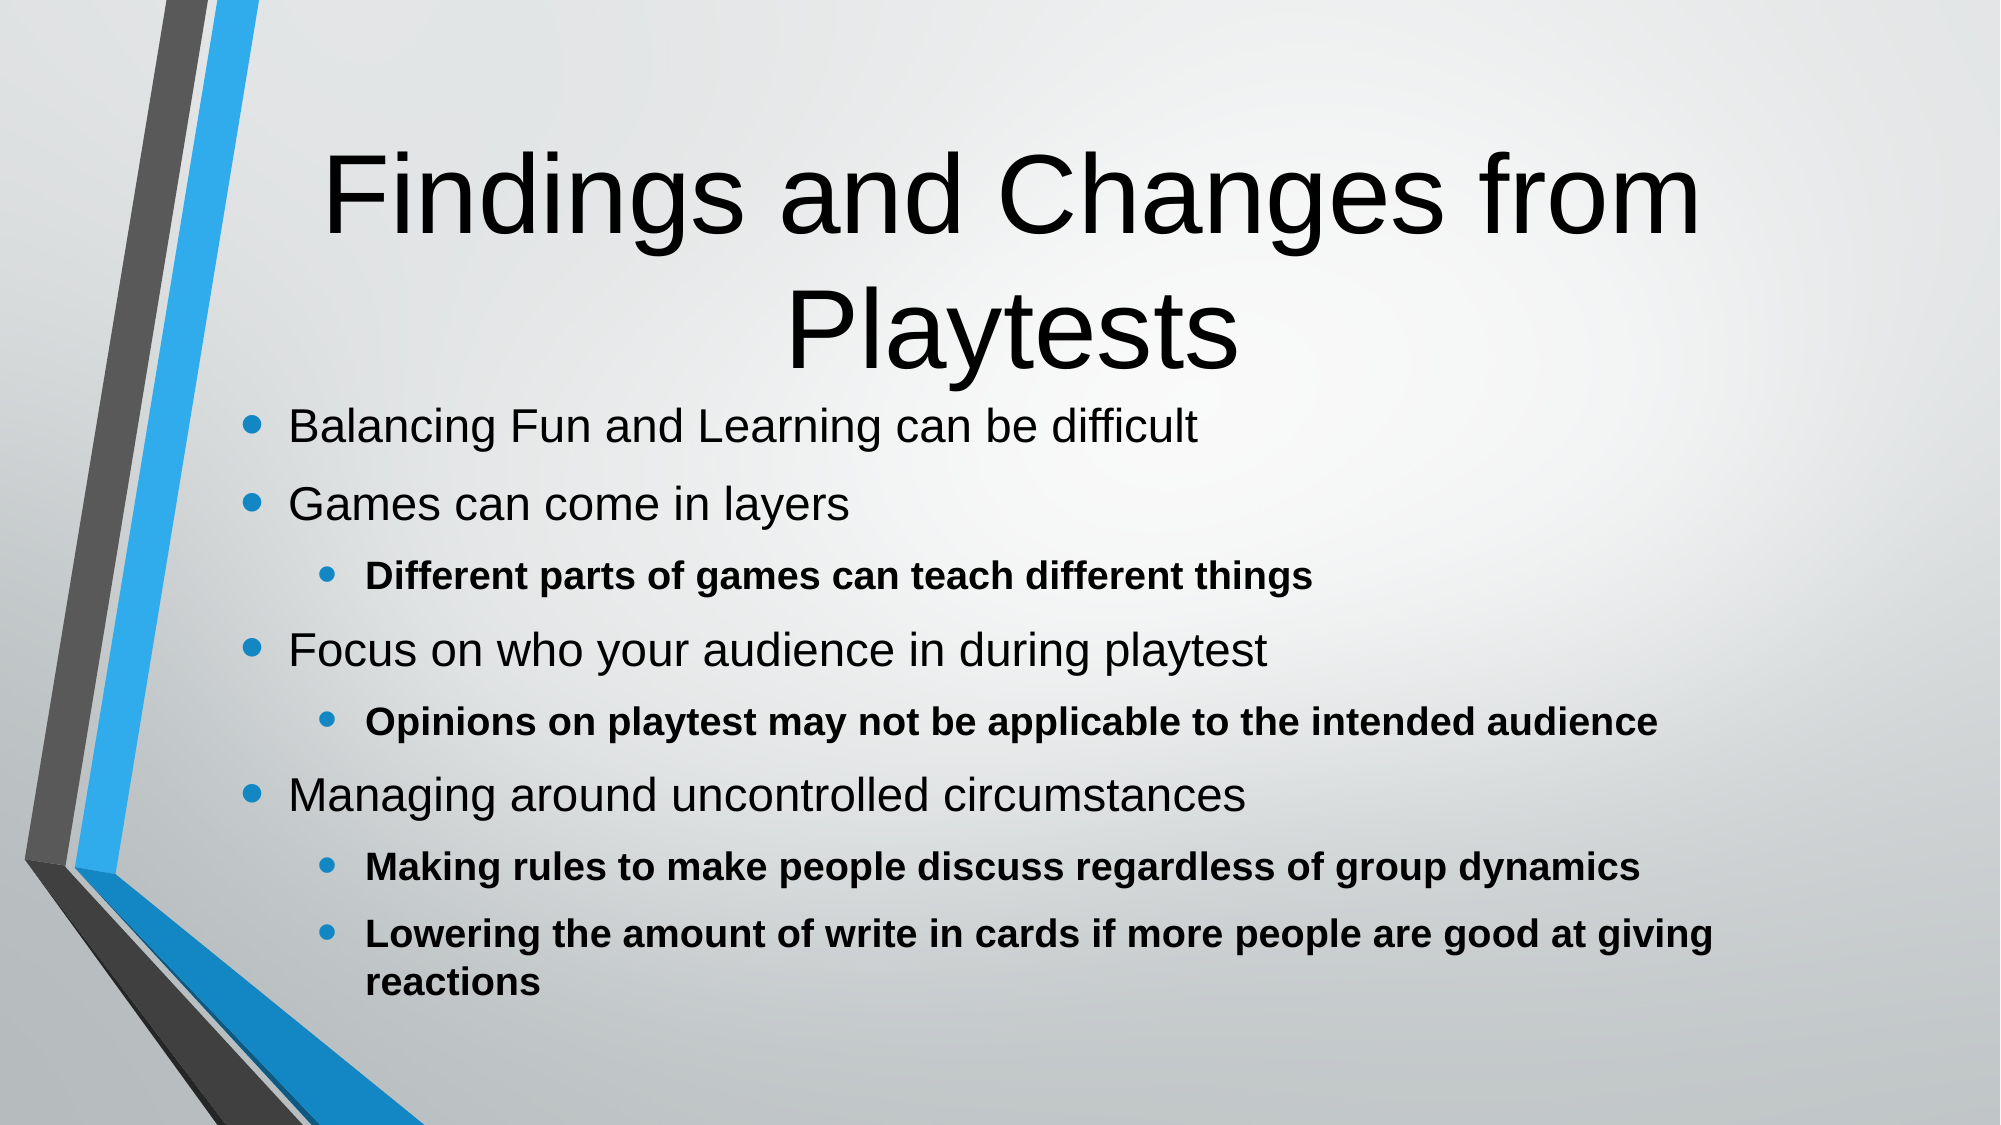

# Findings and Changes from Playtests
Balancing Fun and Learning can be difficult
Games can come in layers
Different parts of games can teach different things
Focus on who your audience in during playtest
Opinions on playtest may not be applicable to the intended audience
Managing around uncontrolled circumstances
Making rules to make people discuss regardless of group dynamics
Lowering the amount of write in cards if more people are good at giving reactions